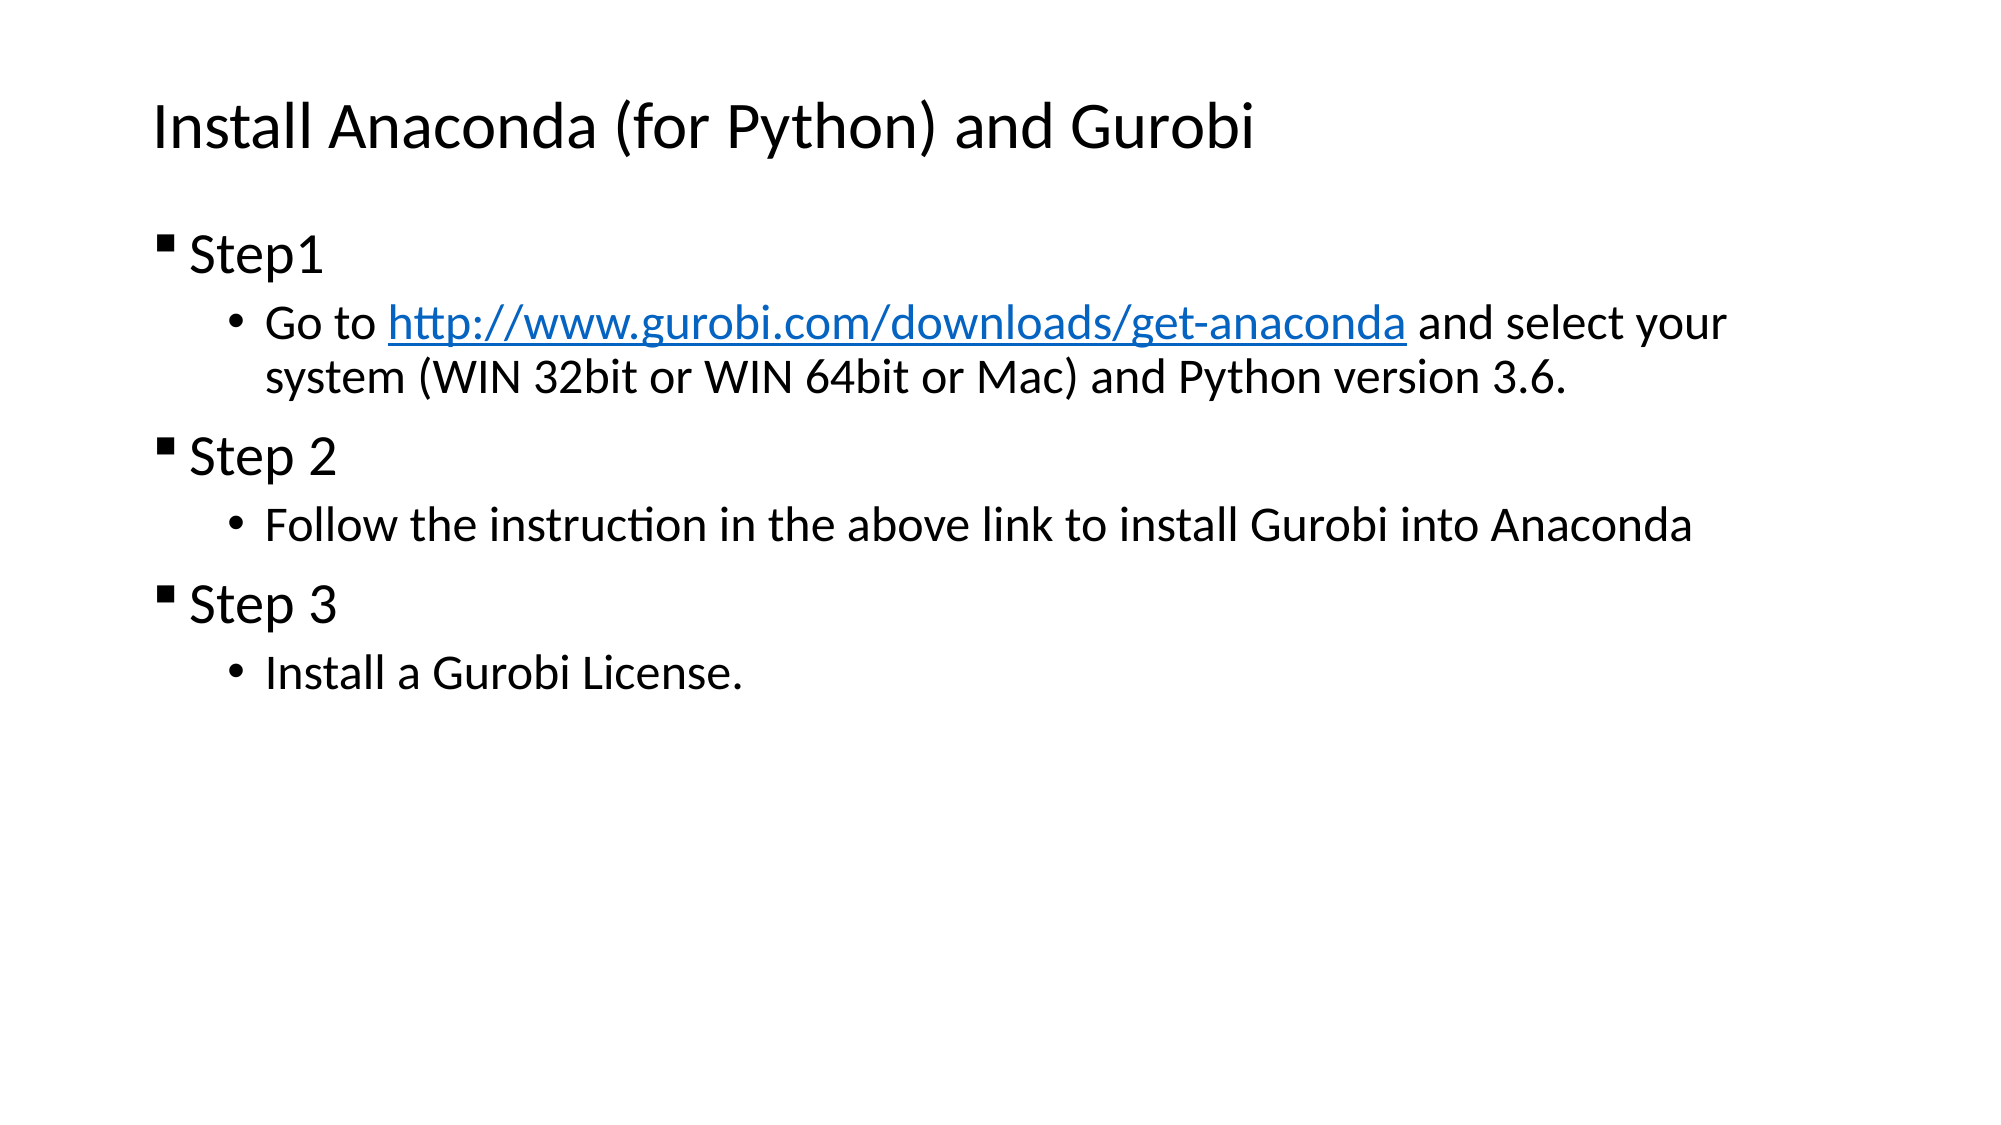

# Install Anaconda (for Python) and Gurobi
Step1
Go to http://www.gurobi.com/downloads/get-anaconda and select your system (WIN 32bit or WIN 64bit or Mac) and Python version 3.6.
Step 2
Follow the instruction in the above link to install Gurobi into Anaconda
Step 3
Install a Gurobi License.